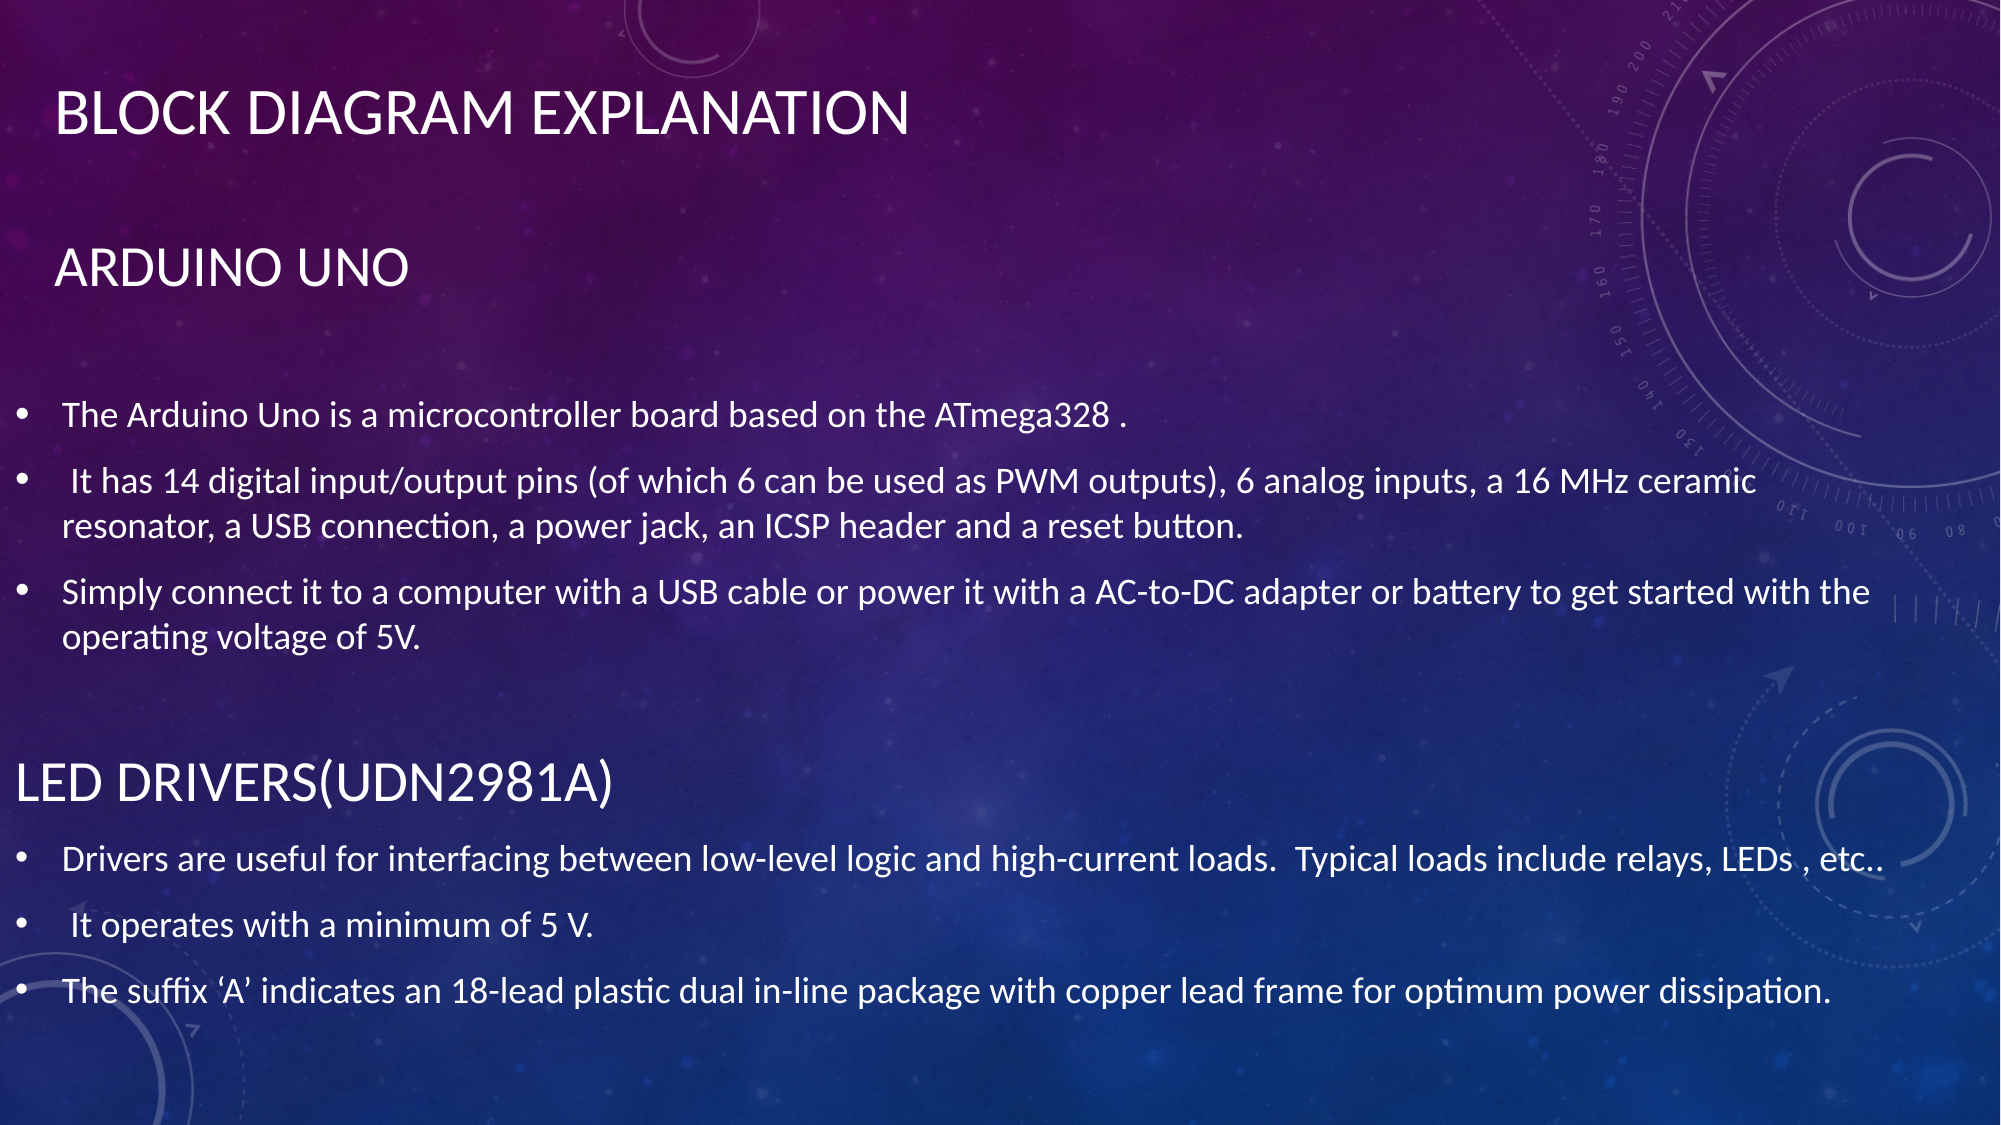

# BLOCK DIAGRAM EXPLANATION ARDUINO UNO
The Arduino Uno is a microcontroller board based on the ATmega328 .
 It has 14 digital input/output pins (of which 6 can be used as PWM outputs), 6 analog inputs, a 16 MHz ceramic resonator, a USB connection, a power jack, an ICSP header and a reset button.
Simply connect it to a computer with a USB cable or power it with a AC-to-DC adapter or battery to get started with the operating voltage of 5V.

LED DRIVERS(UDN2981A)
Drivers are useful for interfacing between low-level logic and high-current loads.  Typical loads include relays, LEDs , etc..
 It operates with a minimum of 5 V.
The suffix ‘A’ indicates an 18-lead plastic dual in-line package with copper lead frame for optimum power dissipation.